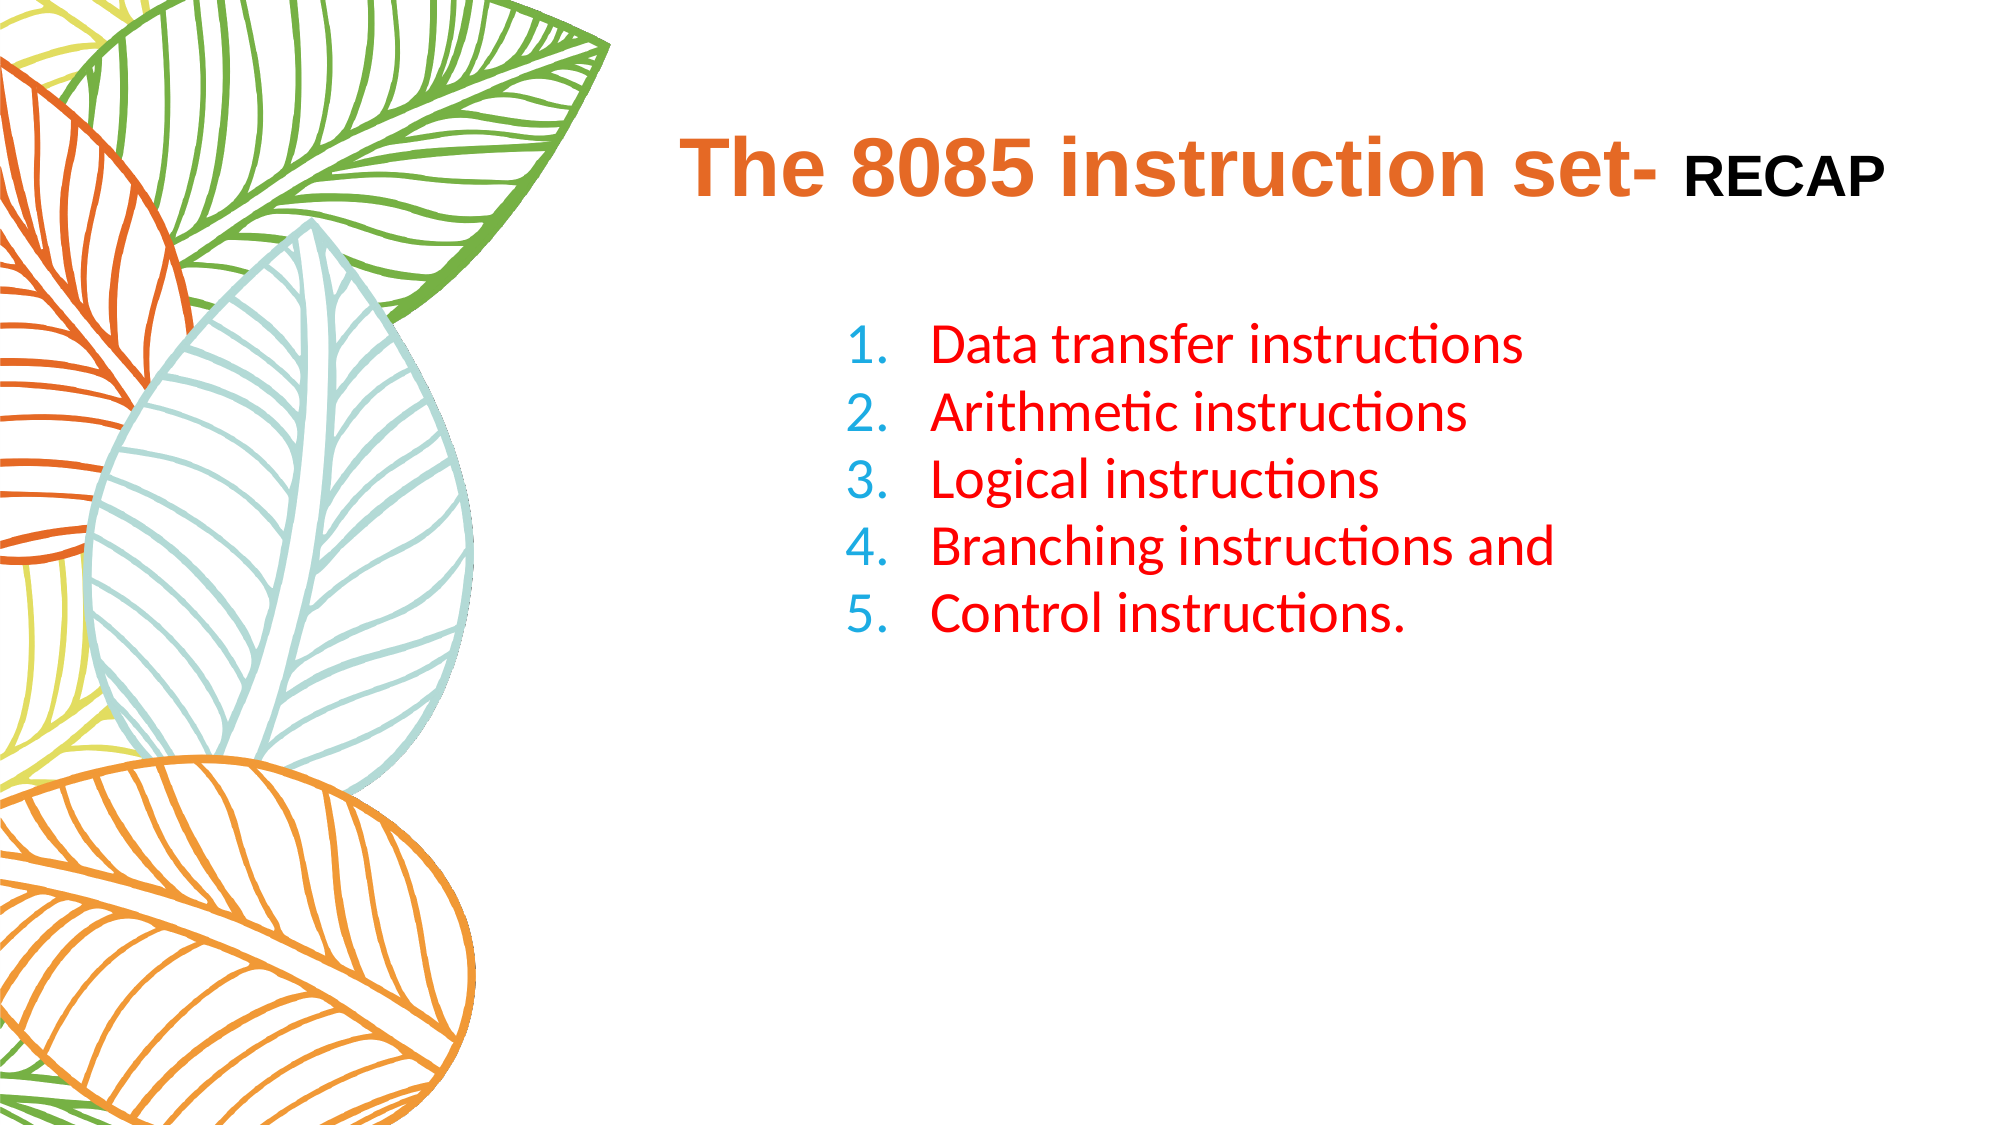

# The 8085 instruction set- RECAP
Data transfer instructions
Arithmetic instructions
Logical instructions
Branching instructions and
Control instructions.